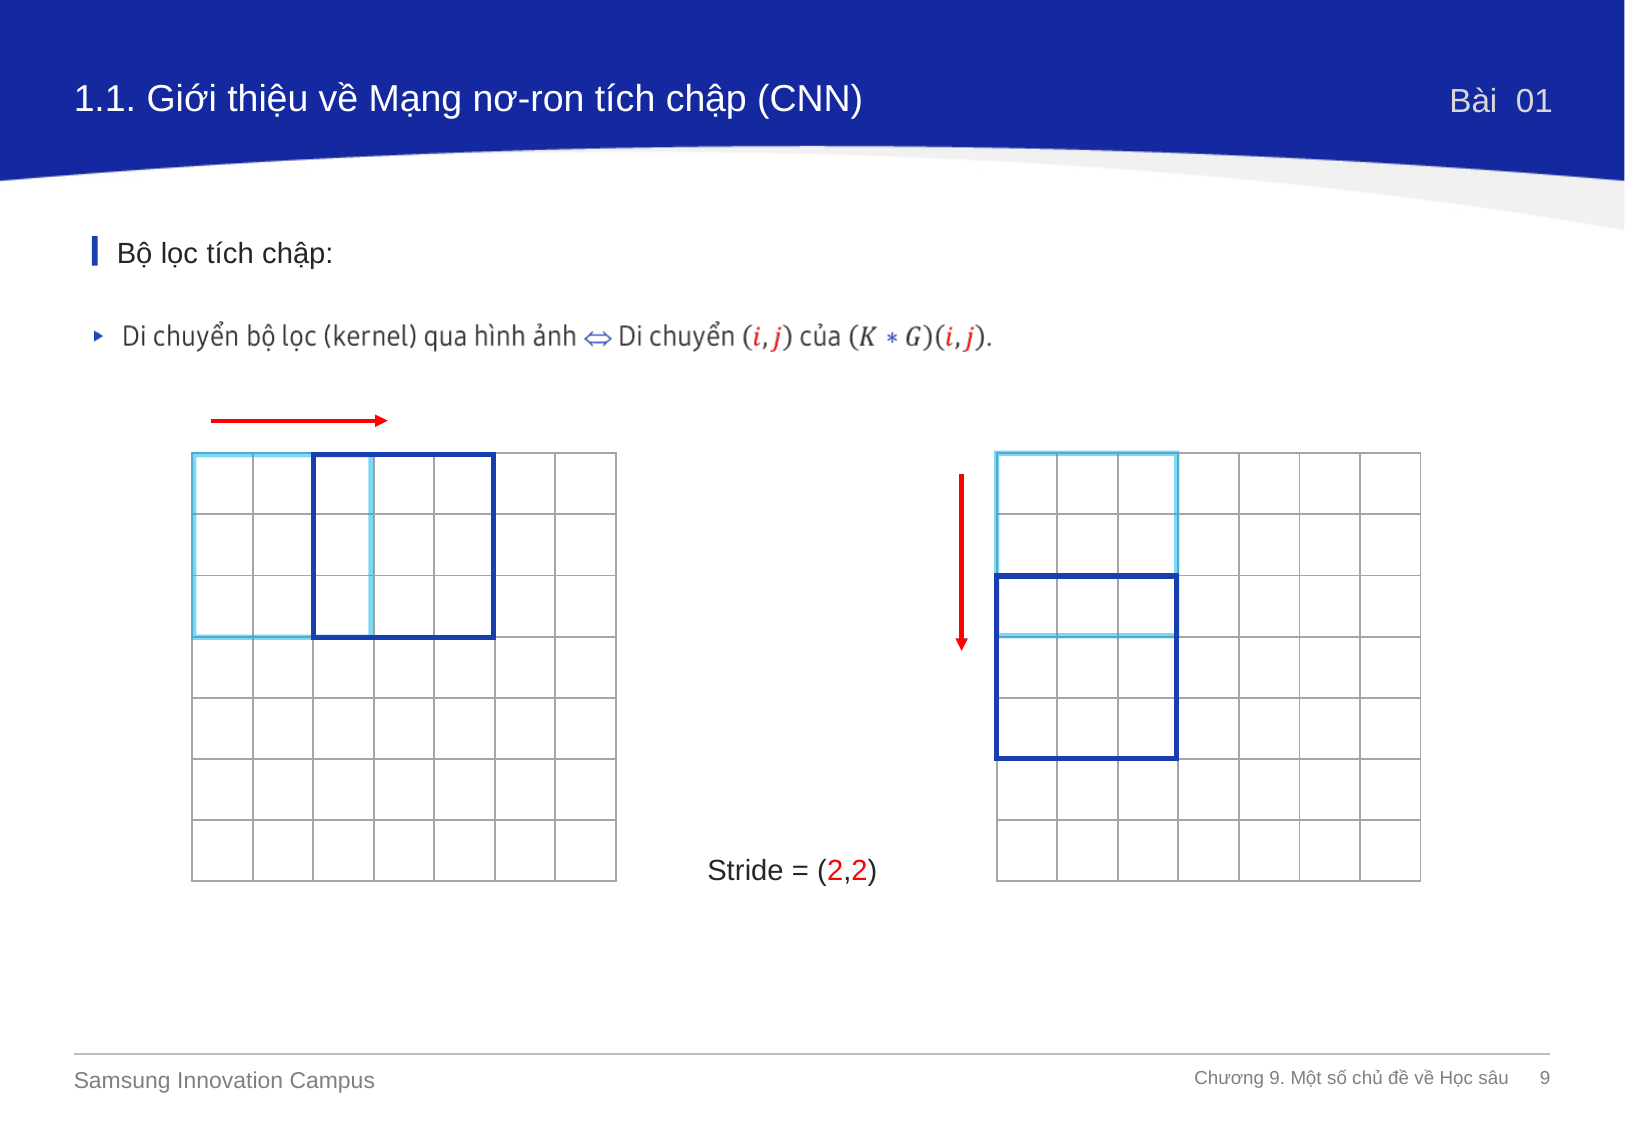

1.1. Giới thiệu về Mạng nơ-ron tích chập (CNN)
Bài  01
Bộ lọc tích chập:

|  |  |  |  |  |  |  |
| --- | --- | --- | --- | --- | --- | --- |
|  |  |  |  |  |  |  |
|  |  |  |  |  |  |  |
|  |  |  |  |  |  |  |
|  |  |  |  |  |  |  |
|  |  |  |  |  |  |  |
|  |  |  |  |  |  |  |
|  |  |  |  |  |  |  |
| --- | --- | --- | --- | --- | --- | --- |
|  |  |  |  |  |  |  |
|  |  |  |  |  |  |  |
|  |  |  |  |  |  |  |
|  |  |  |  |  |  |  |
|  |  |  |  |  |  |  |
|  |  |  |  |  |  |  |

Stride = (2,2)